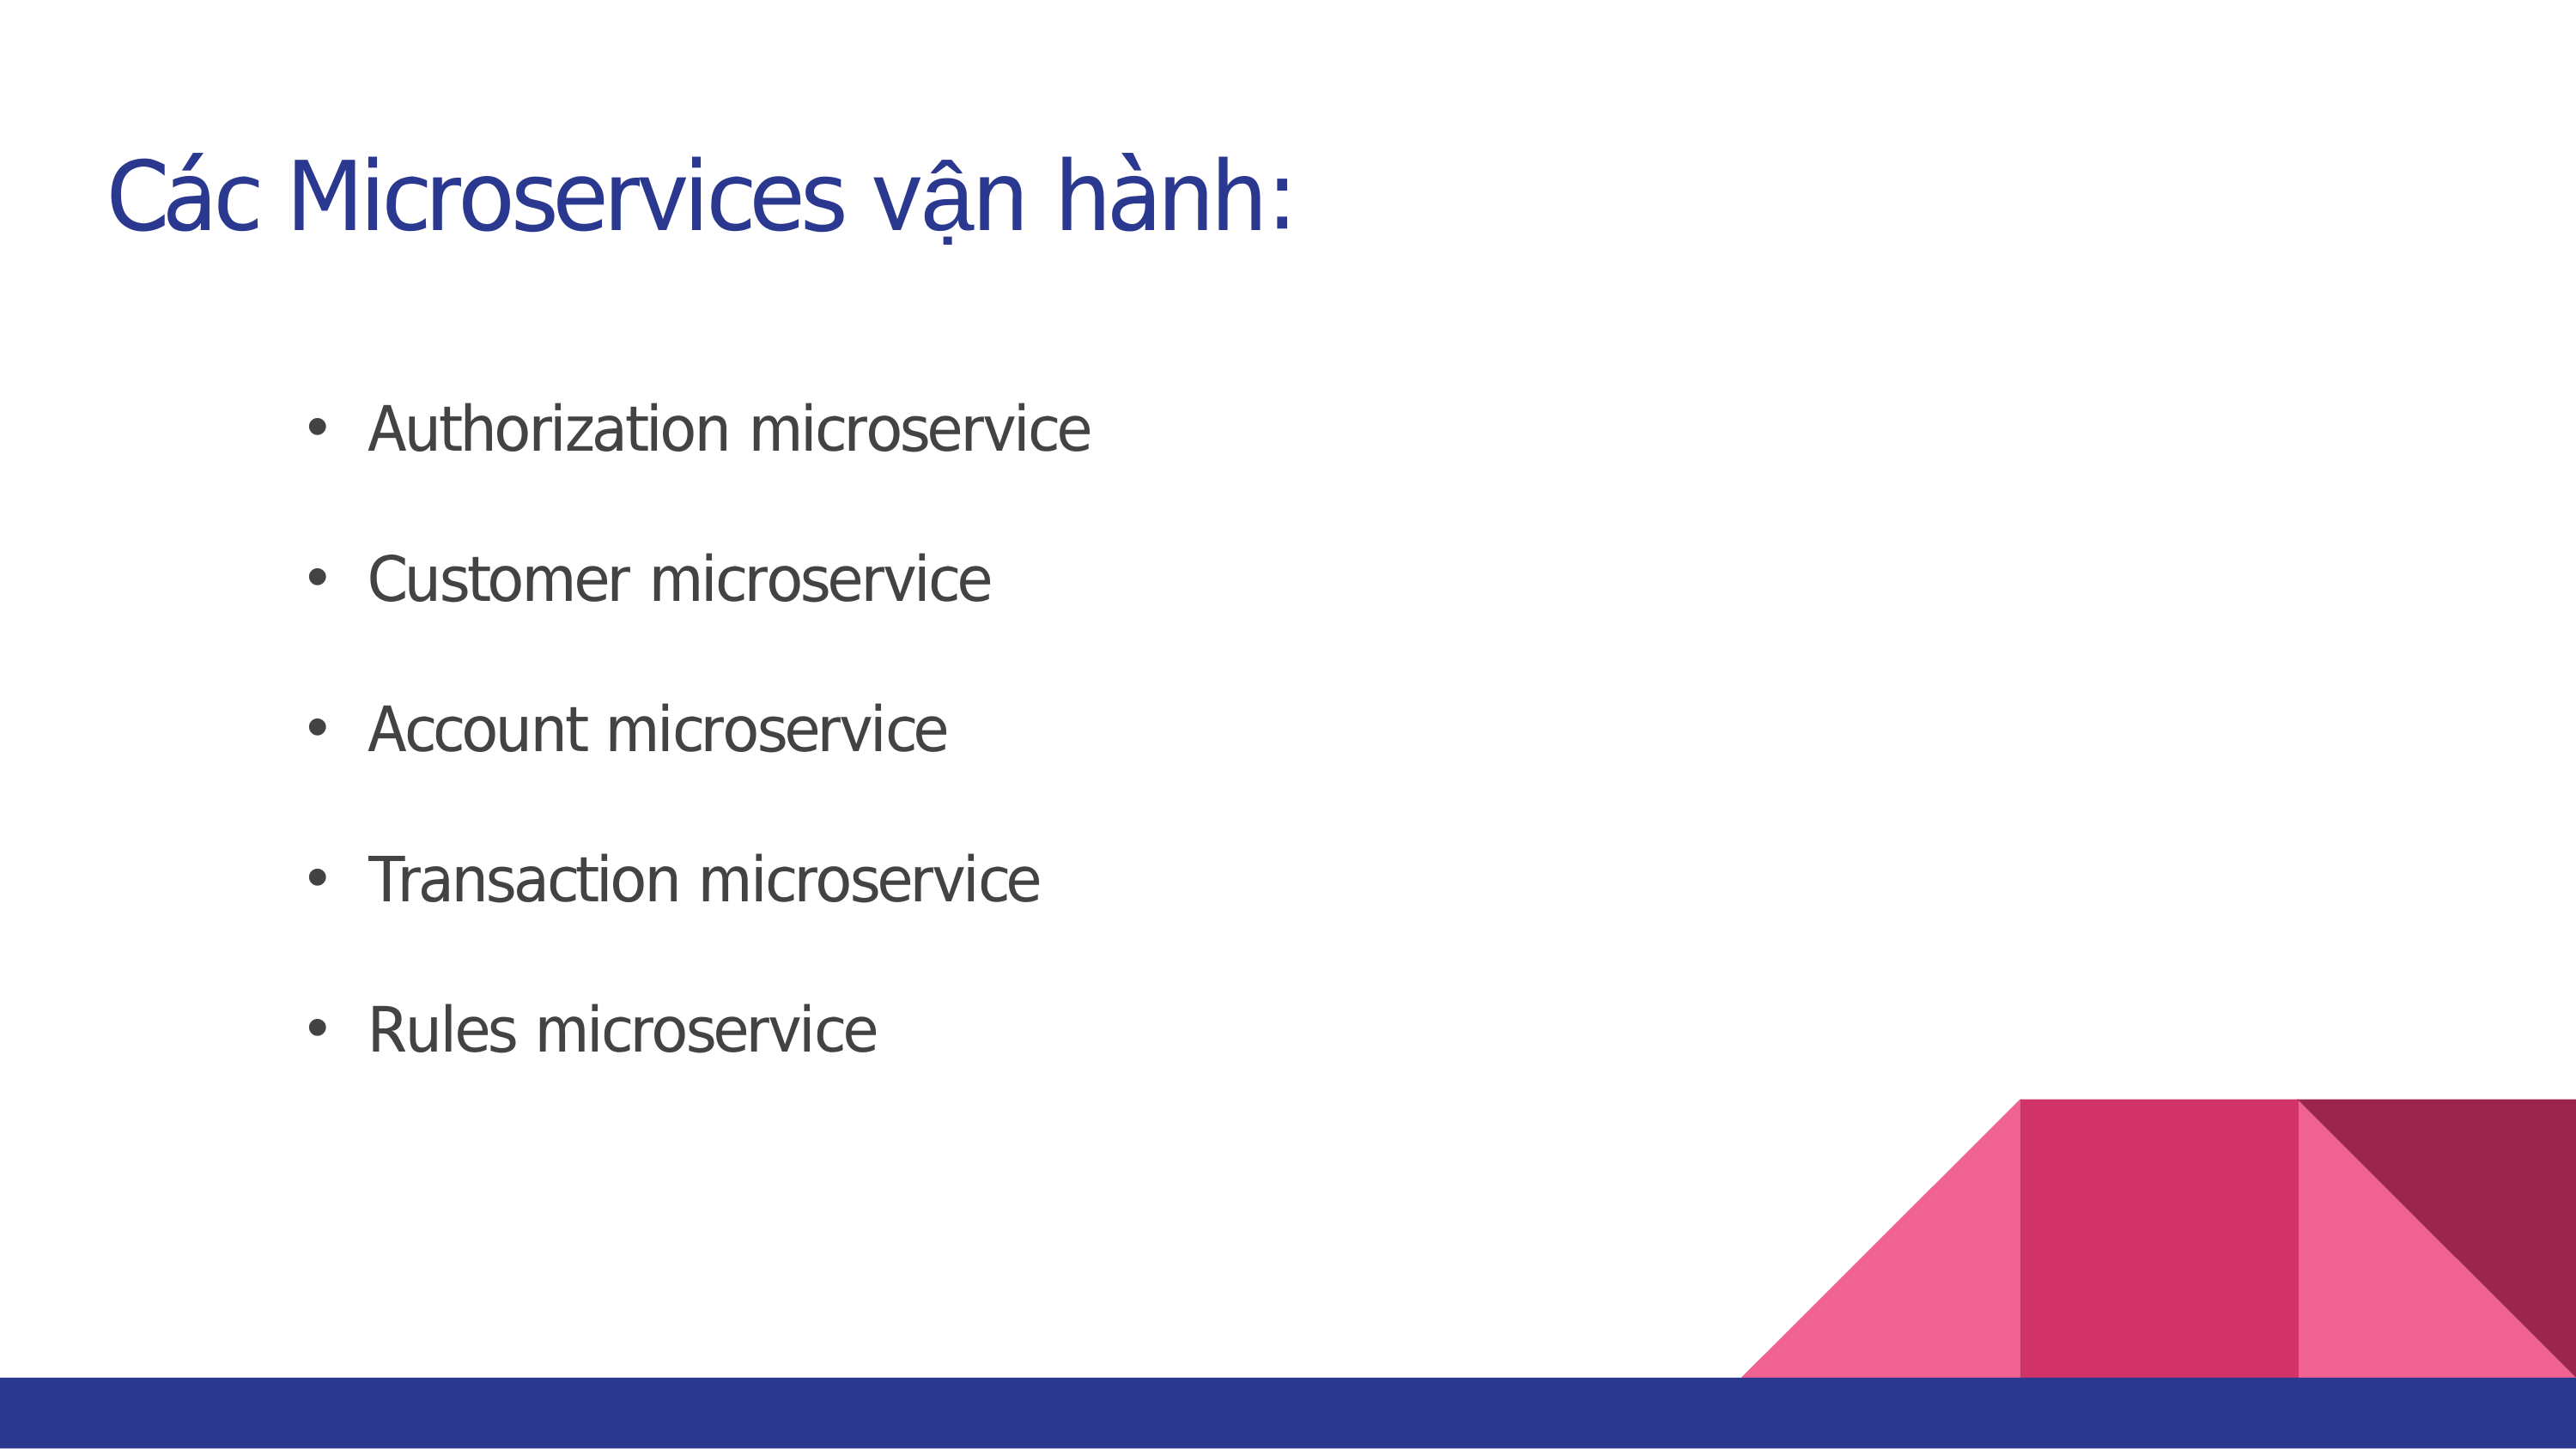

Các Microservices vận hành:
Authorization microservice

Customer microservice

Account microservice

Transaction microservice

Rules microservice